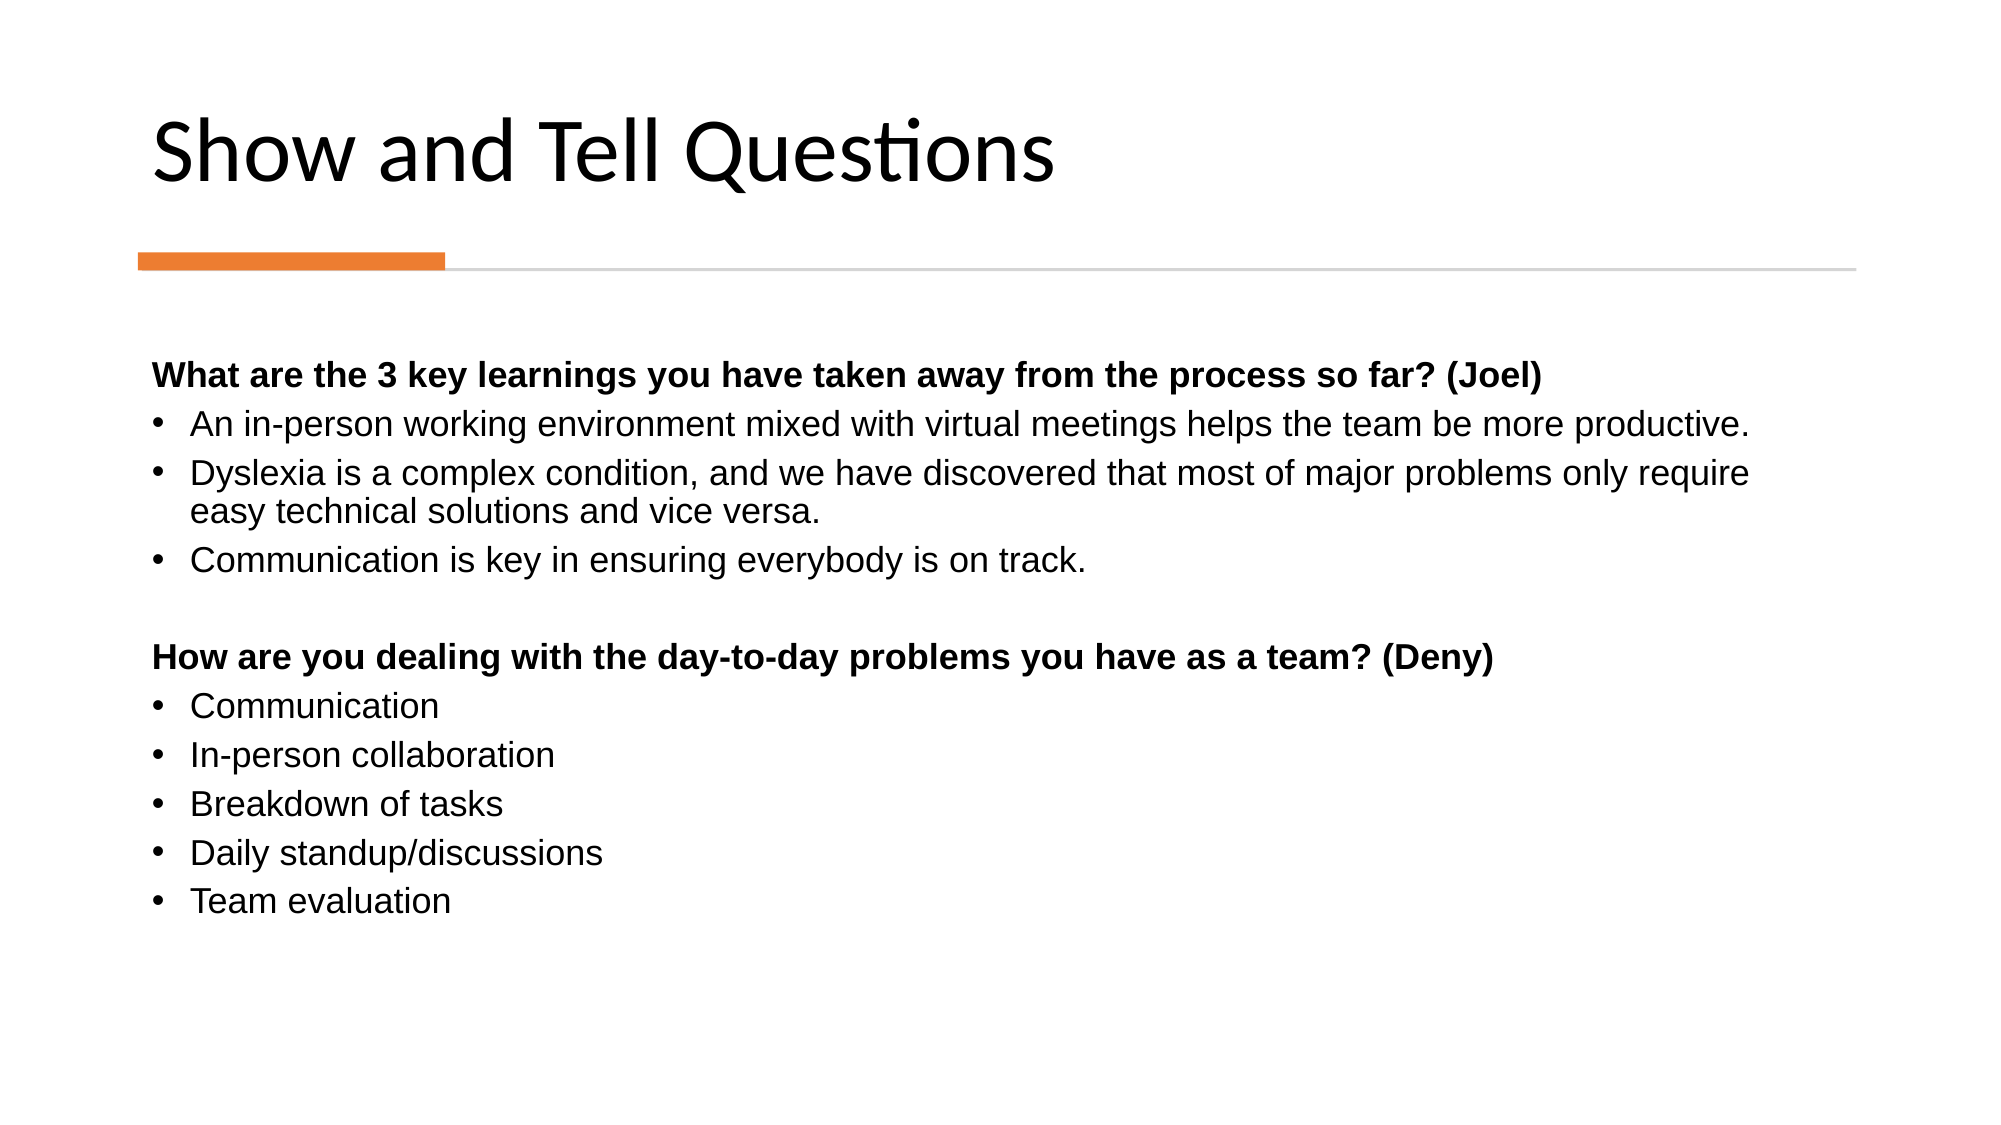

# Show and Tell Questions

What are the 3 key learnings you have taken away from the process so far? (Joel)
An in-person working environment mixed with virtual meetings helps the team be more productive.
Dyslexia is a complex condition, and we have discovered that most of major problems only require easy technical solutions and vice versa.
Communication is key in ensuring everybody is on track.

How are you dealing with the day-to-day problems you have as a team? (Deny)
Communication
In-person collaboration
Breakdown of tasks
Daily standup/discussions
Team evaluation